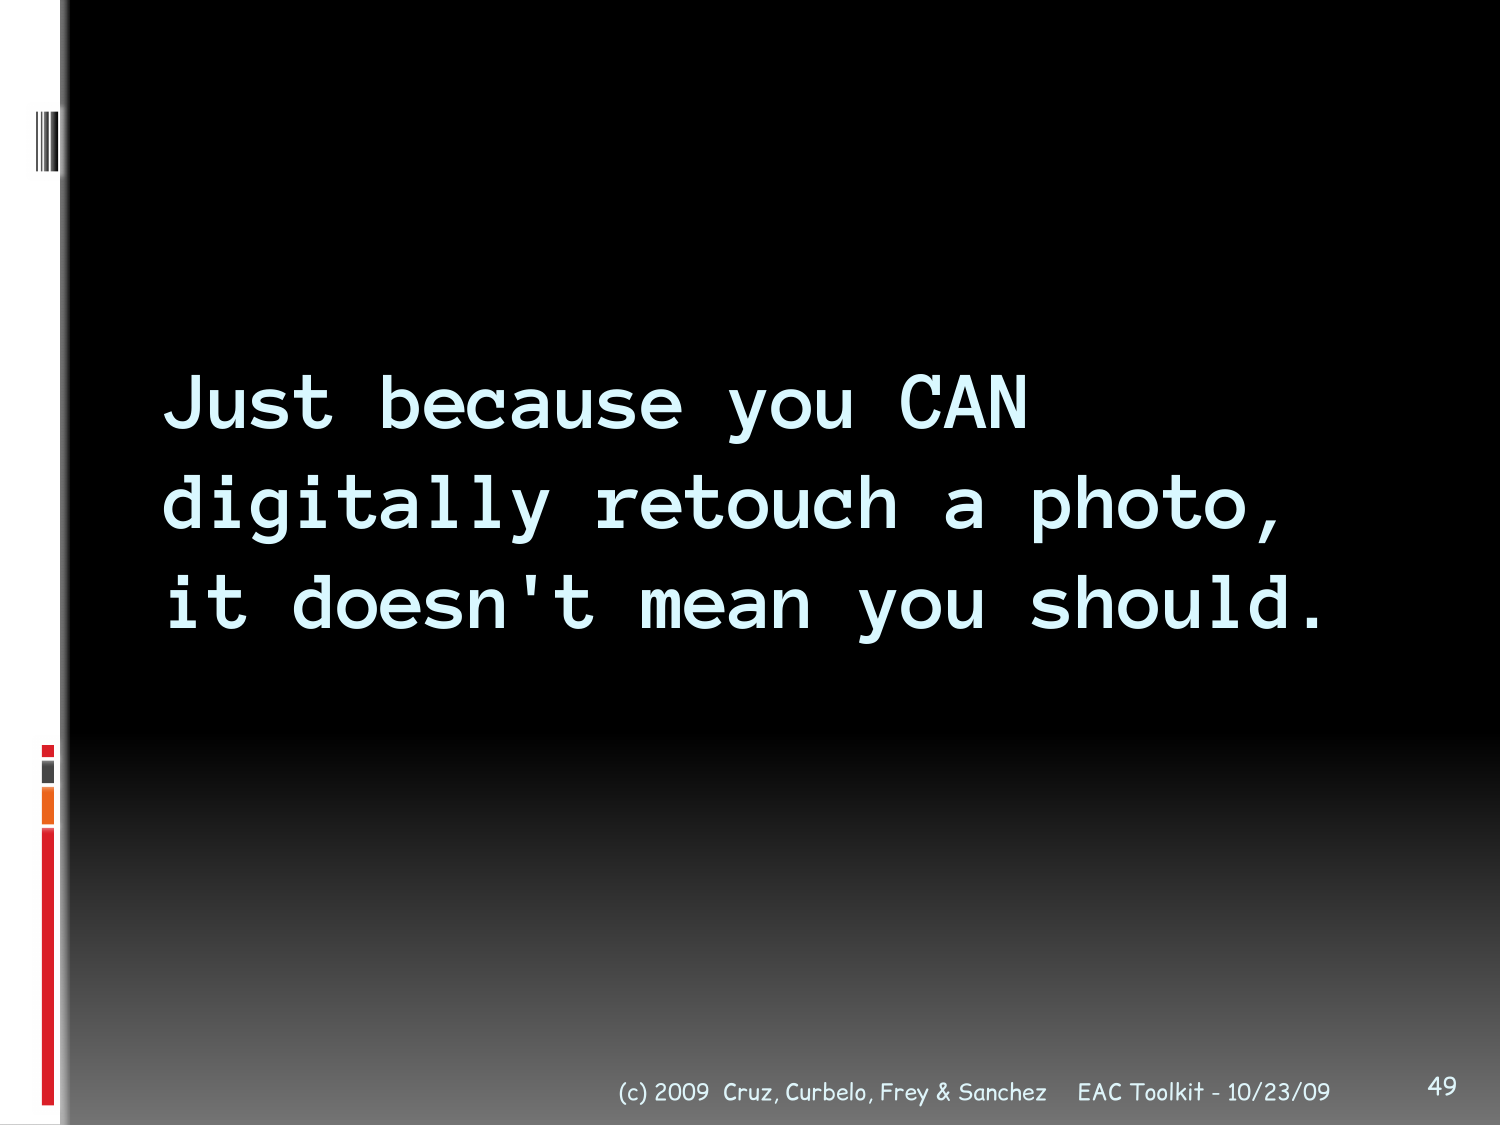

# Just because you CAN digitally retouch a photo, it doesn't mean you should.
(c) 2009  Cruz, Curbelo, Frey & Sanchez
EAC Toolkit - 10/23/09
49